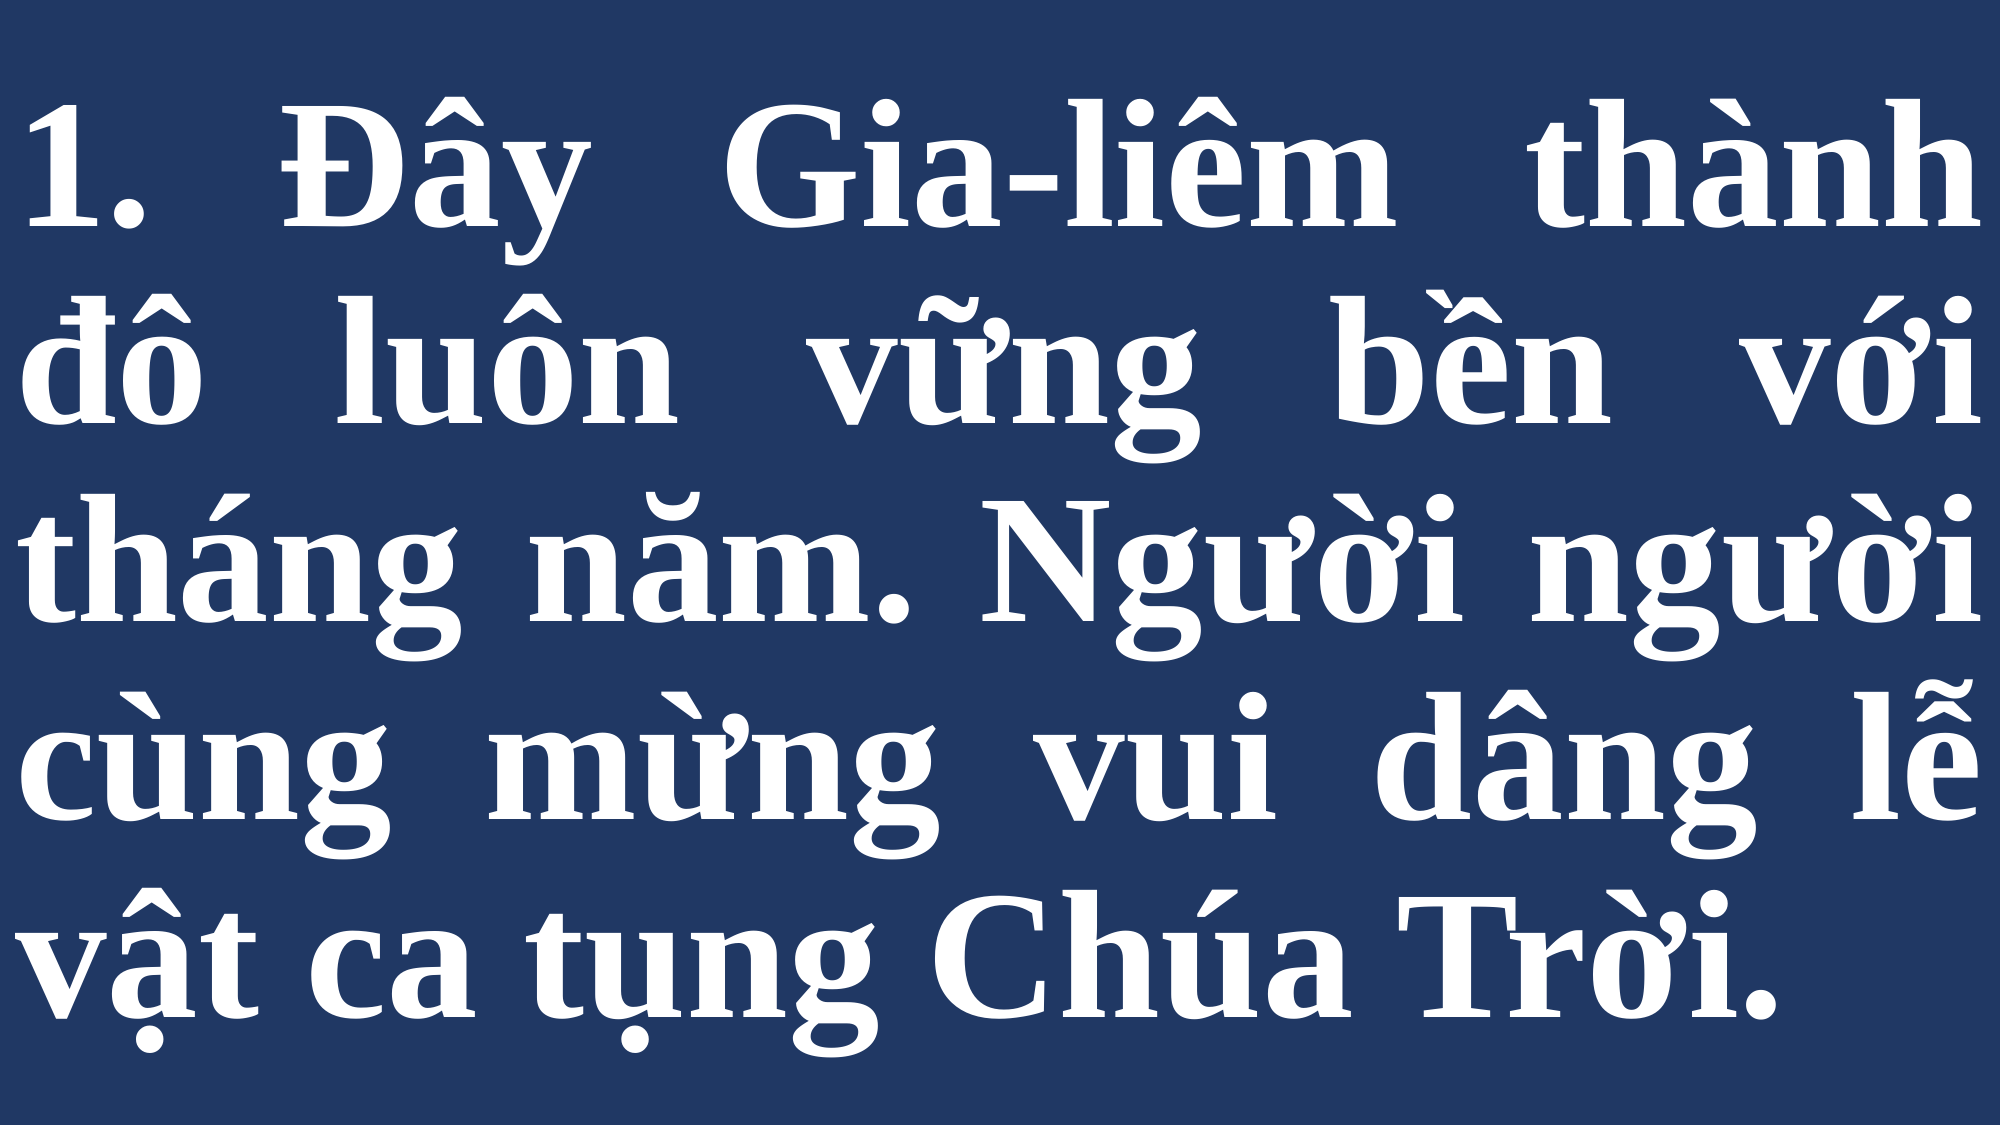

# 1. Đây Gia-liêm thành đô luôn vững bền với tháng năm. Người người cùng mừng vui dâng lễ vật ca tụng Chúa Trời.